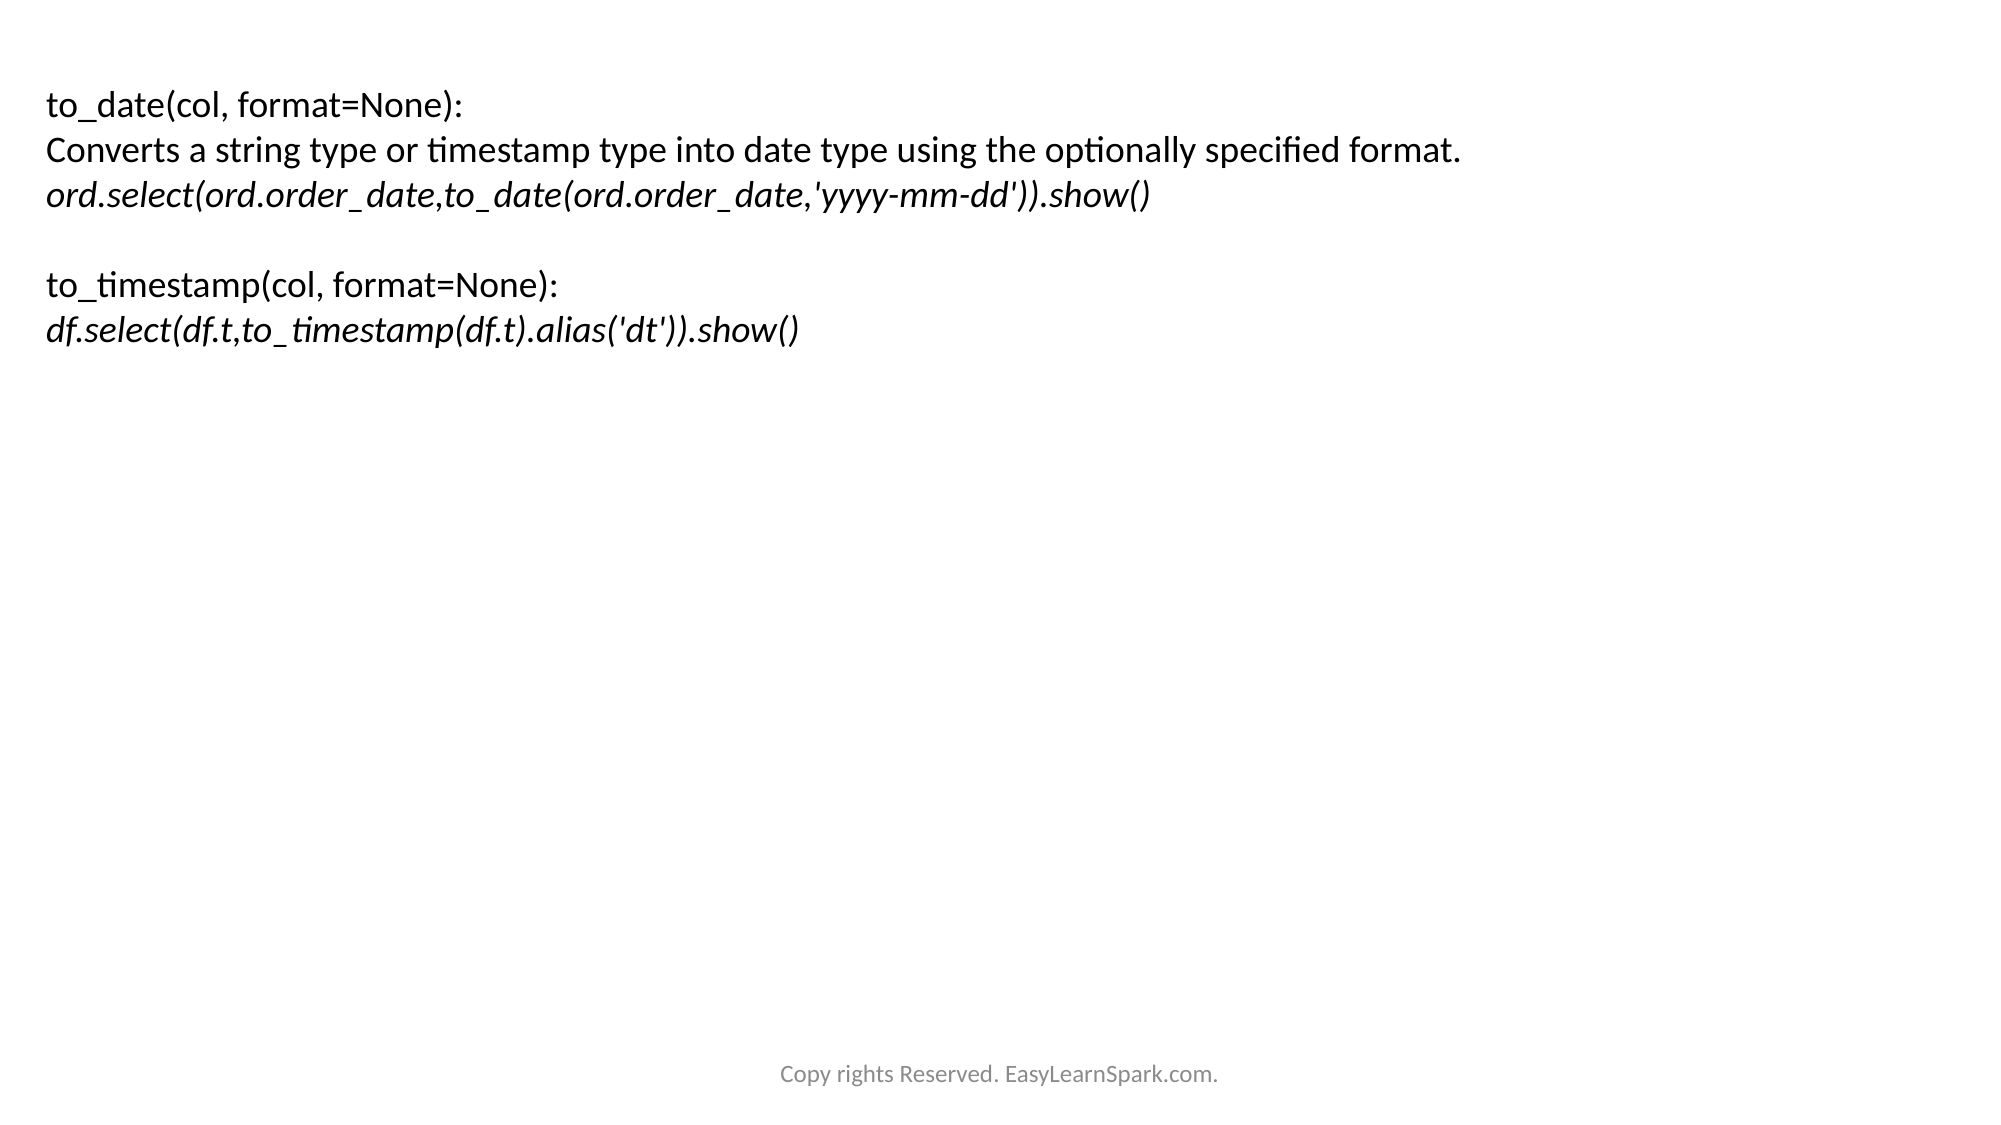

to_date(col, format=None):
Converts a string type or timestamp type into date type using the optionally specified format.
ord.select(ord.order_date,to_date(ord.order_date,'yyyy-mm-dd')).show()

to_timestamp(col, format=None):
df.select(df.t,to_timestamp(df.t).alias('dt')).show()

Copy rights Reserved. EasyLearnSpark.com.